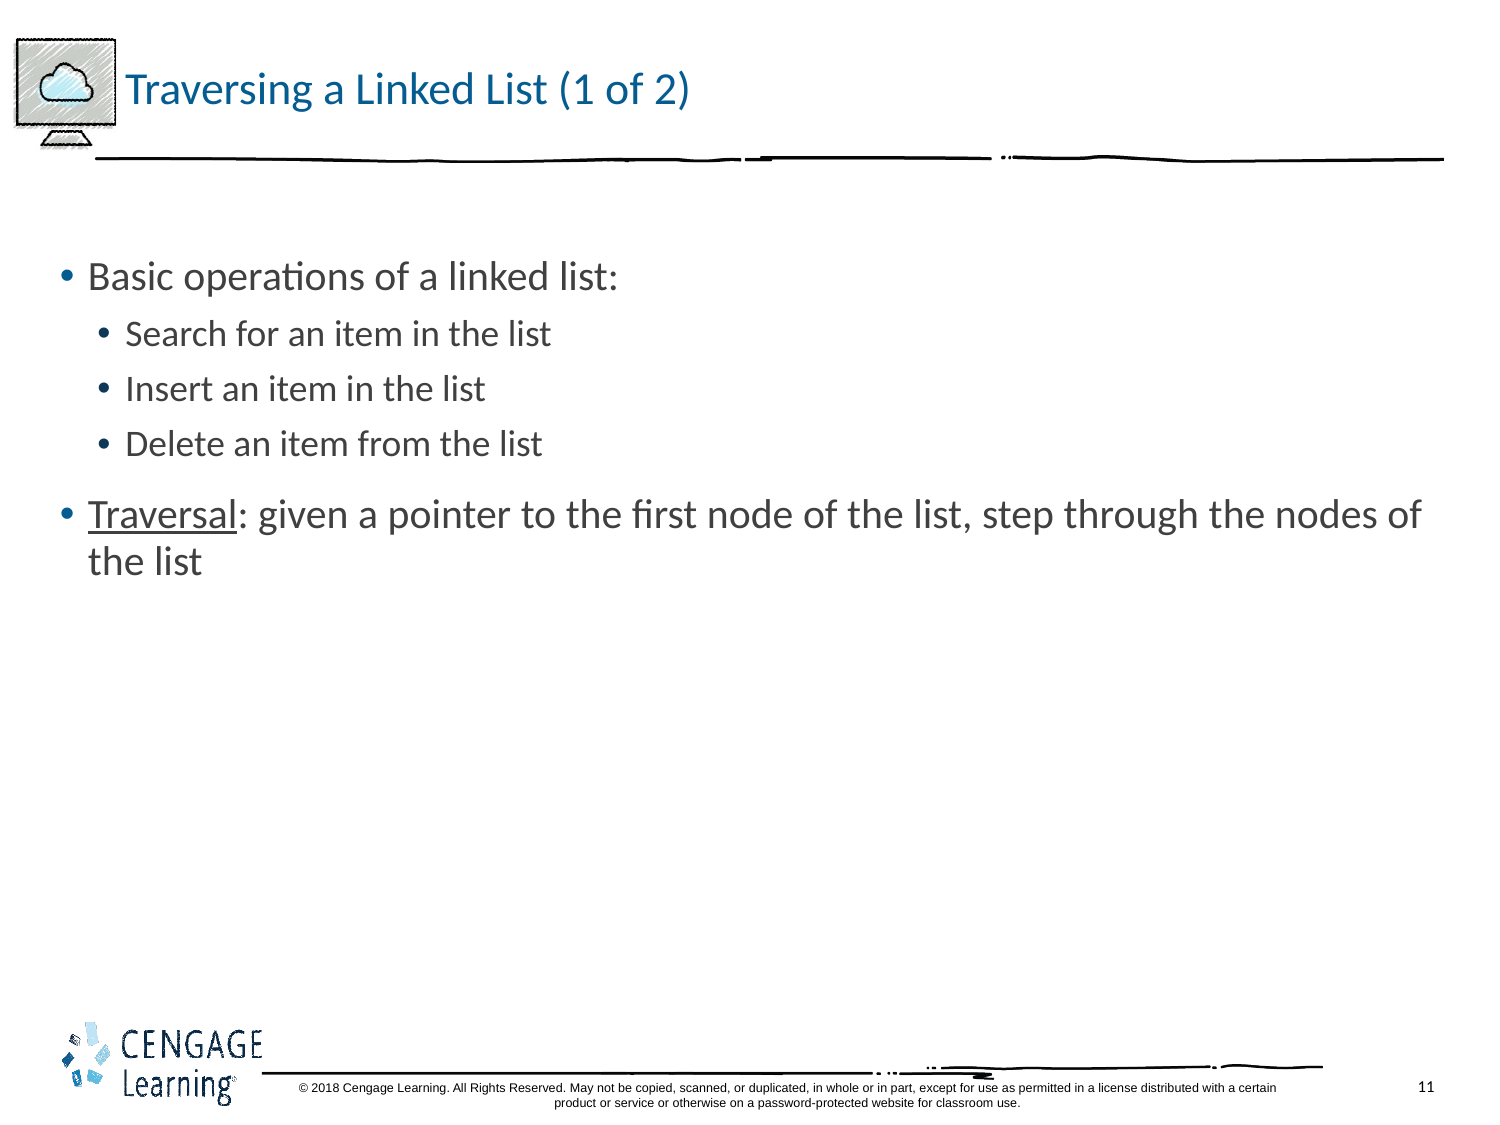

# Traversing a Linked List (1 of 2)
Basic operations of a linked list:
Search for an item in the list
Insert an item in the list
Delete an item from the list
Traversal: given a pointer to the first node of the list, step through the nodes of the list